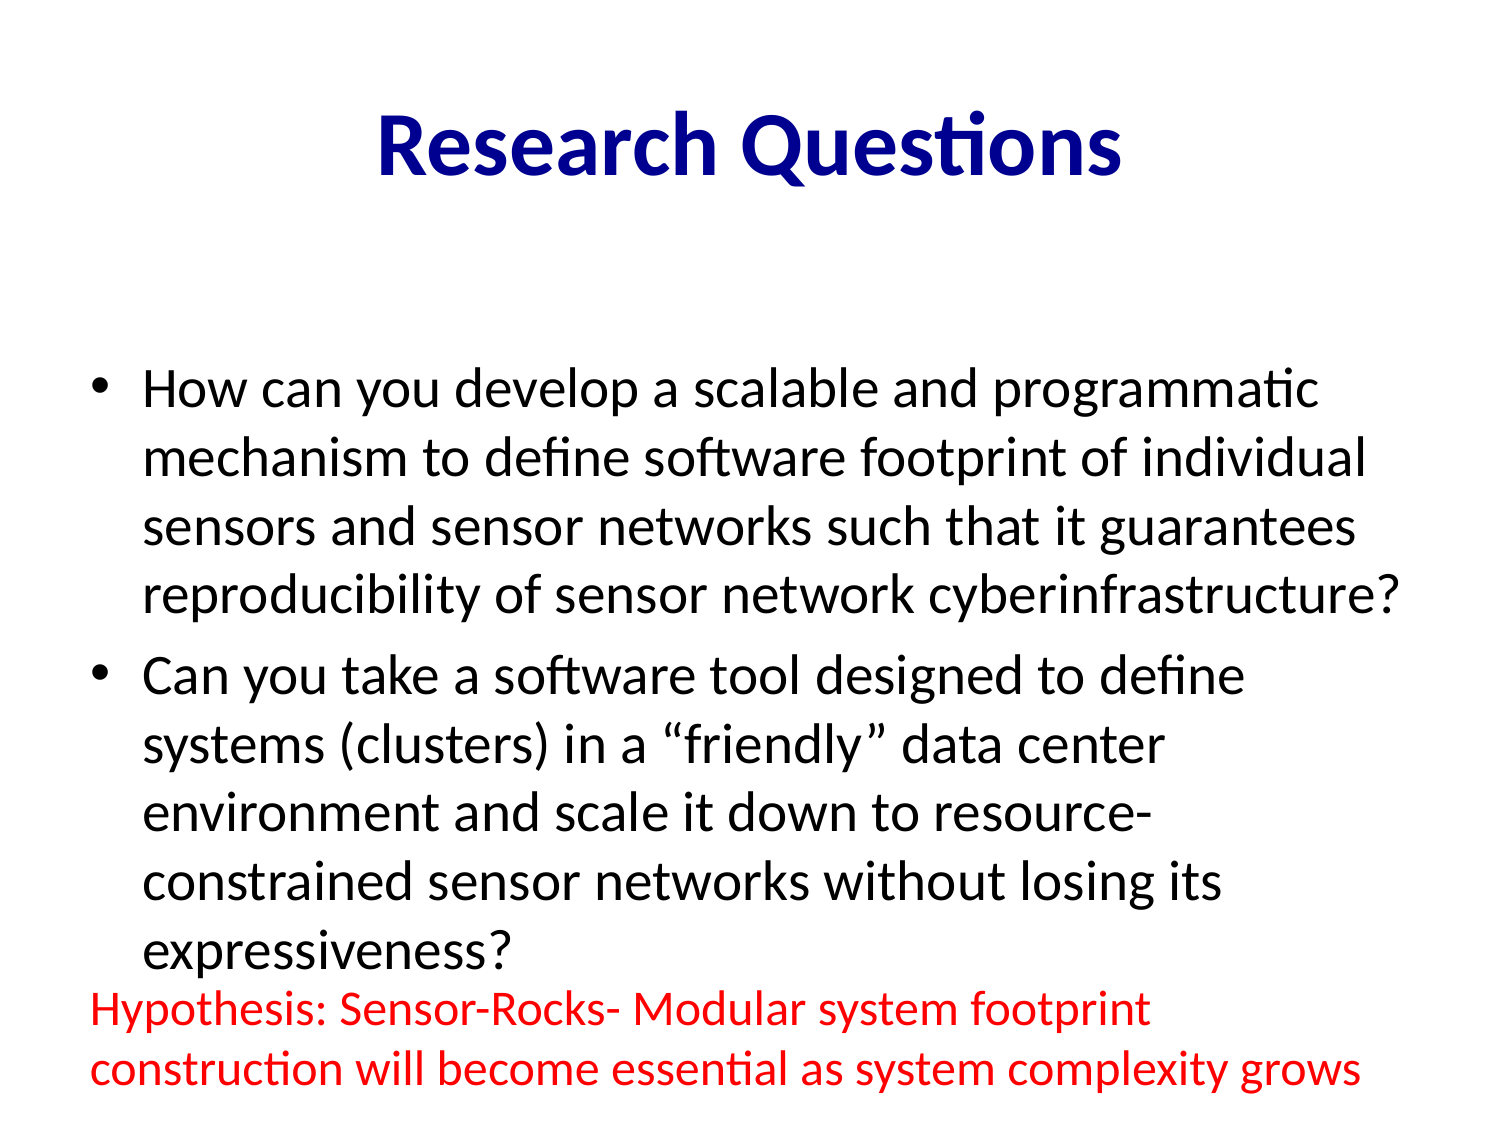

# Research Questions

How can you develop a scalable and programmatic mechanism to define software footprint of individual sensors and sensor networks such that it guarantees reproducibility of sensor network cyberinfrastructure?
Can you take a software tool designed to define systems (clusters) in a “friendly” data center environment and scale it down to resource-constrained sensor networks without losing its expressiveness?

Hypothesis: Sensor-Rocks- Modular system footprint construction will become essential as system complexity grows